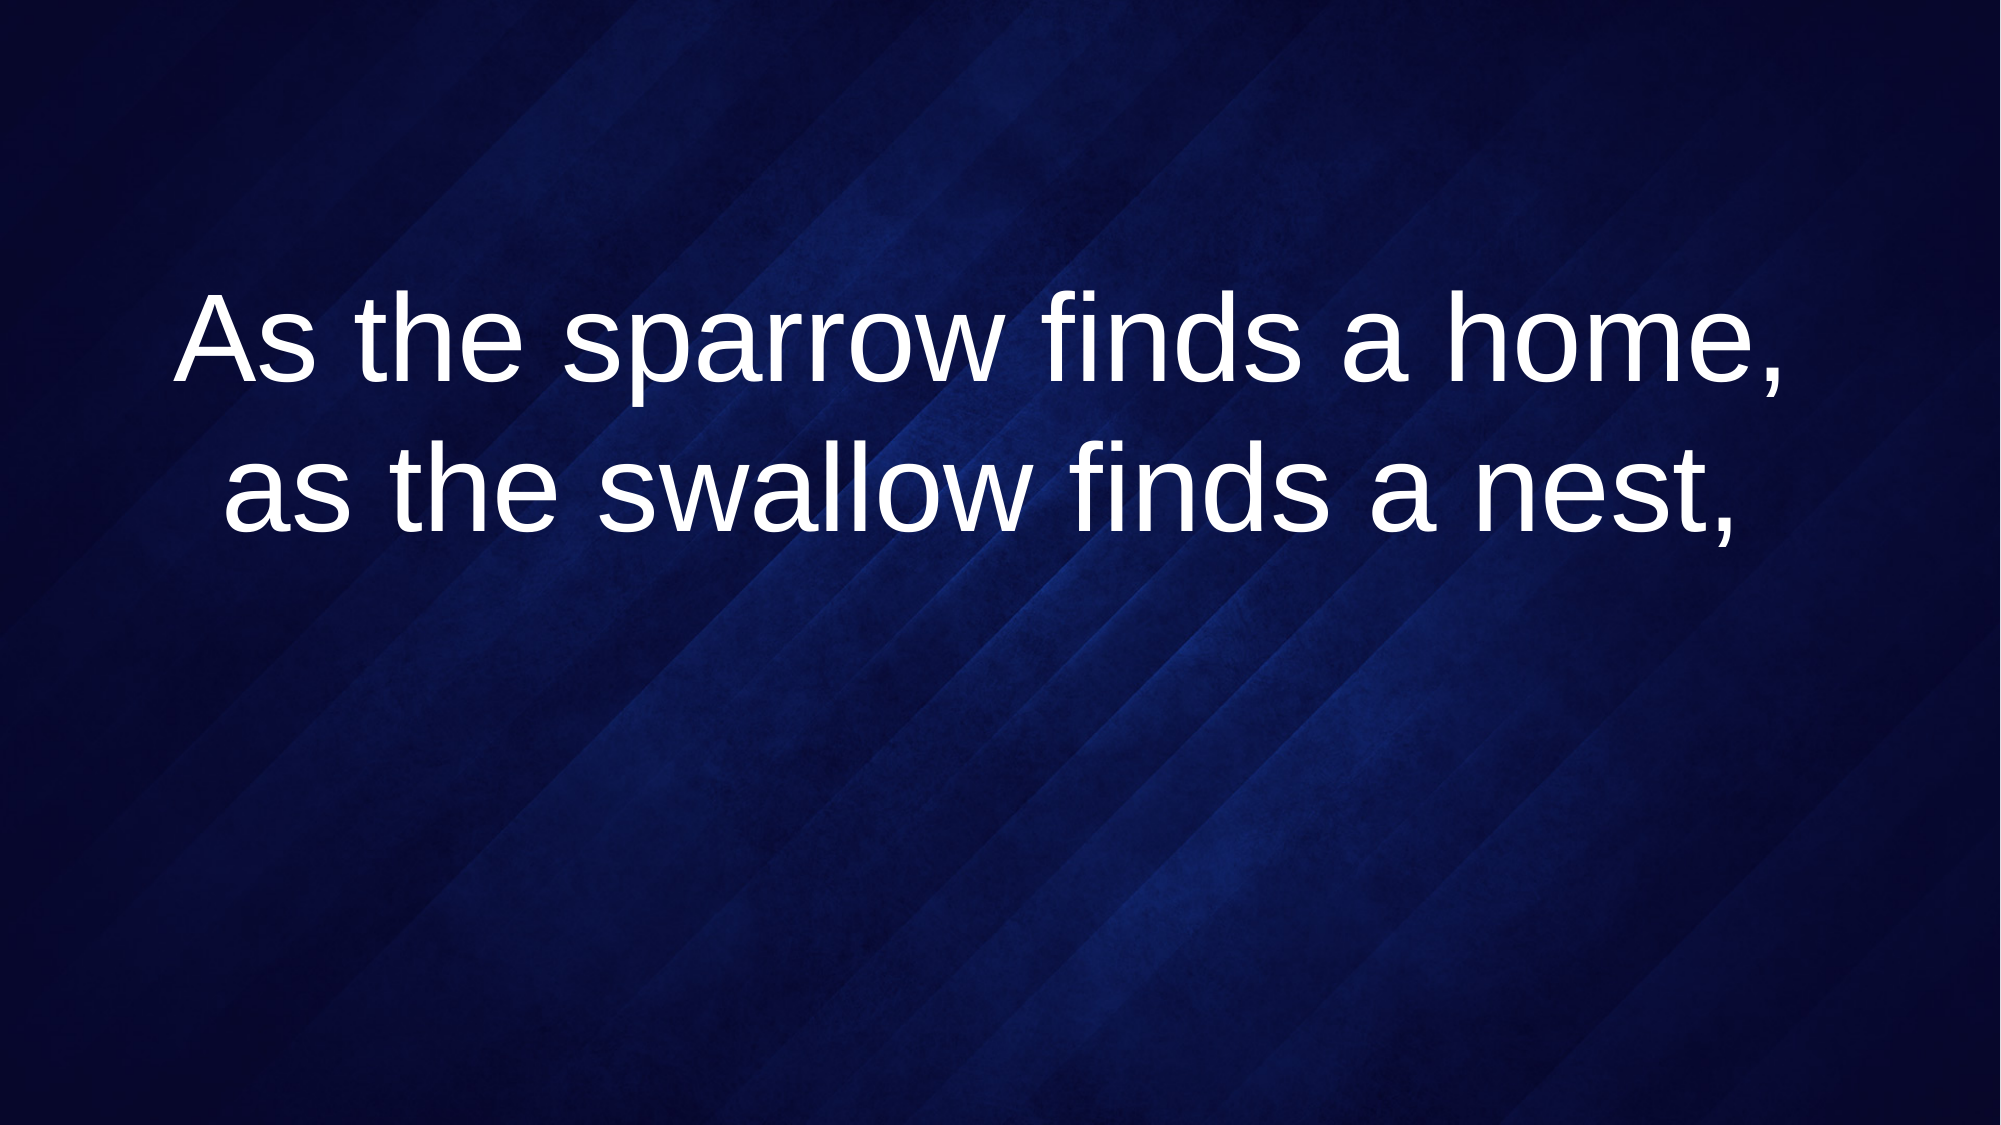

# As the sparrow finds a home, as the swallow finds a nest,